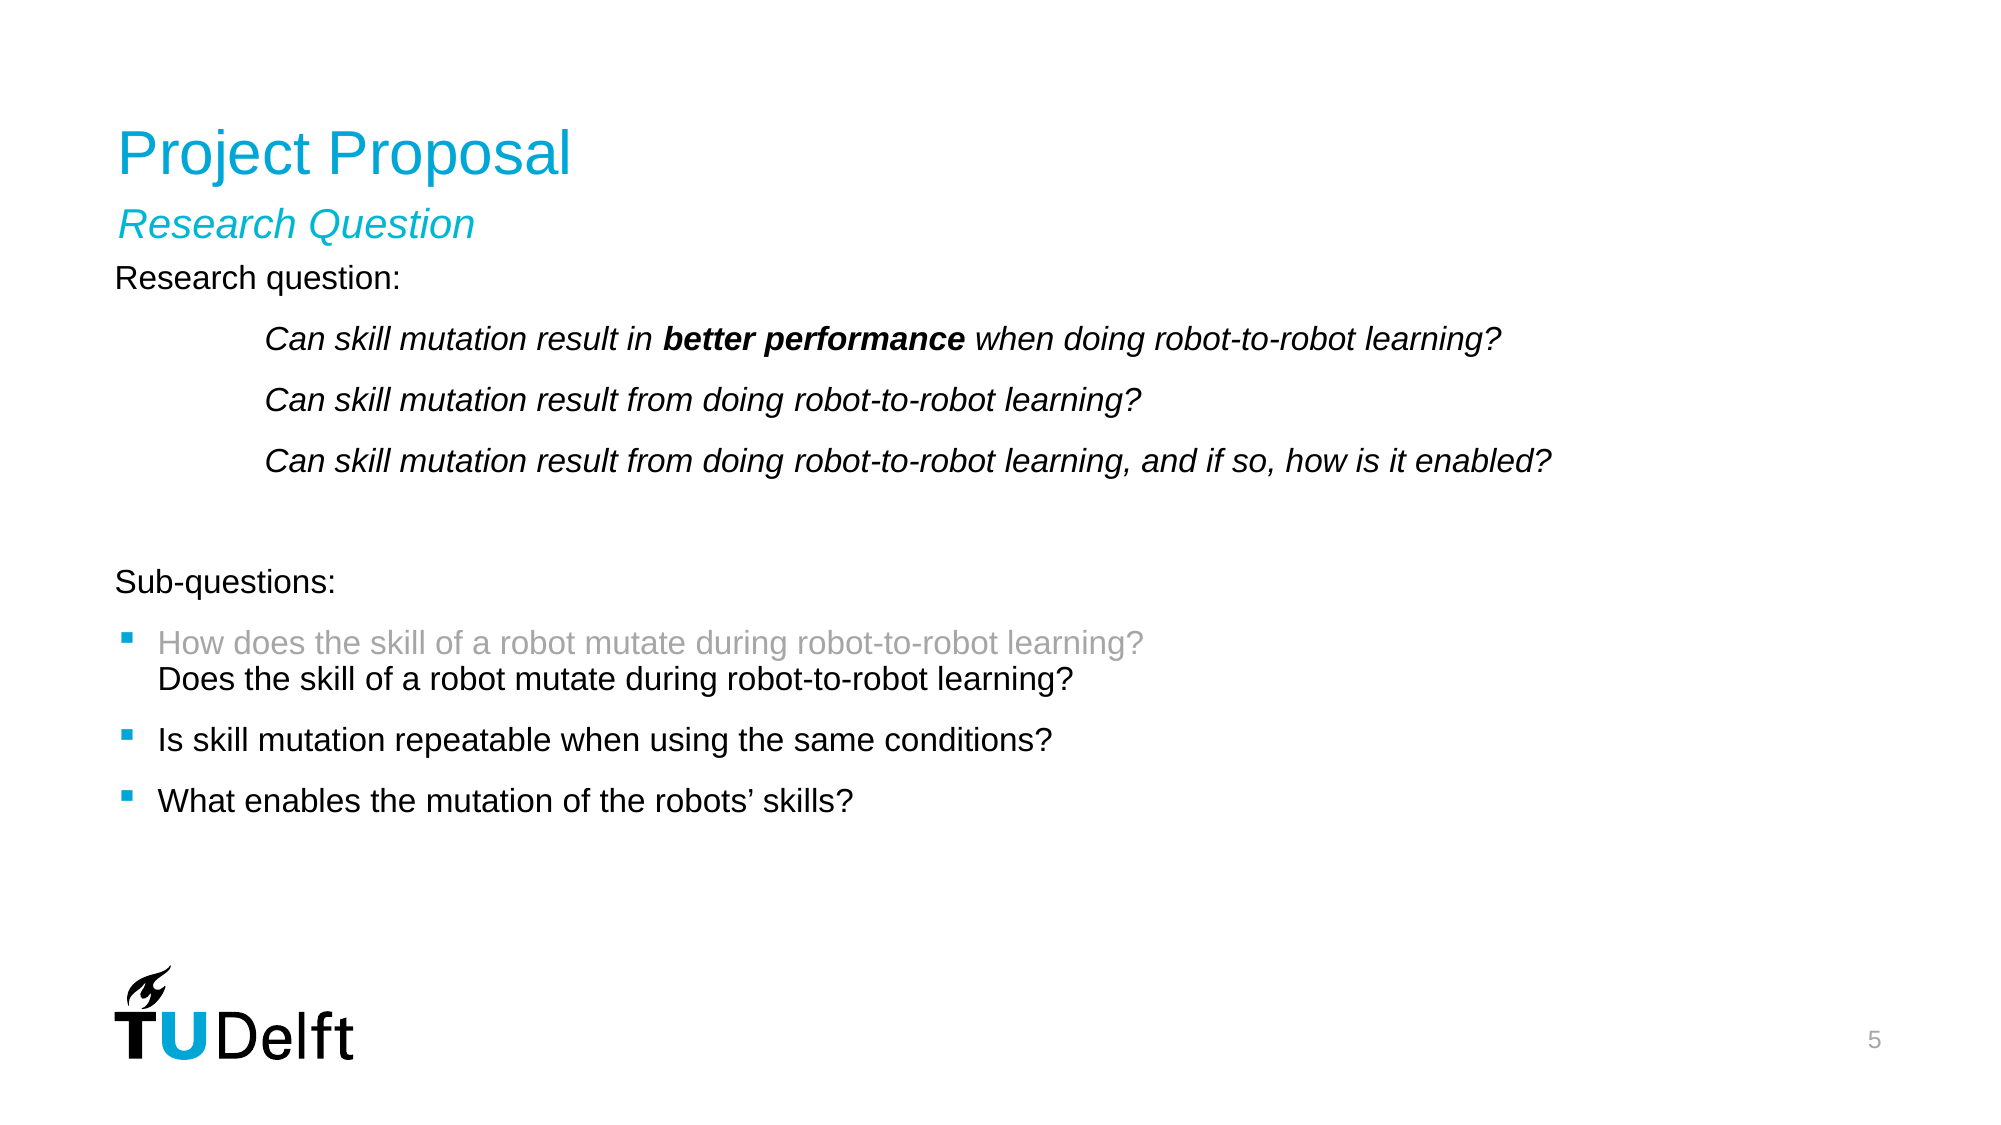

# Project Proposal
Research Question
Research question:
	Can skill mutation result in better performance when doing robot-to-robot learning?
	Can skill mutation result from doing robot-to-robot learning?
	Can skill mutation result from doing robot-to-robot learning, and if so, how is it enabled?

Sub-questions:
How does the skill of a robot mutate during robot-to-robot learning?
Does the skill of a robot mutate during robot-to-robot learning?
Is skill mutation repeatable when using the same conditions?
What enables the mutation of the robots’ skills?

5